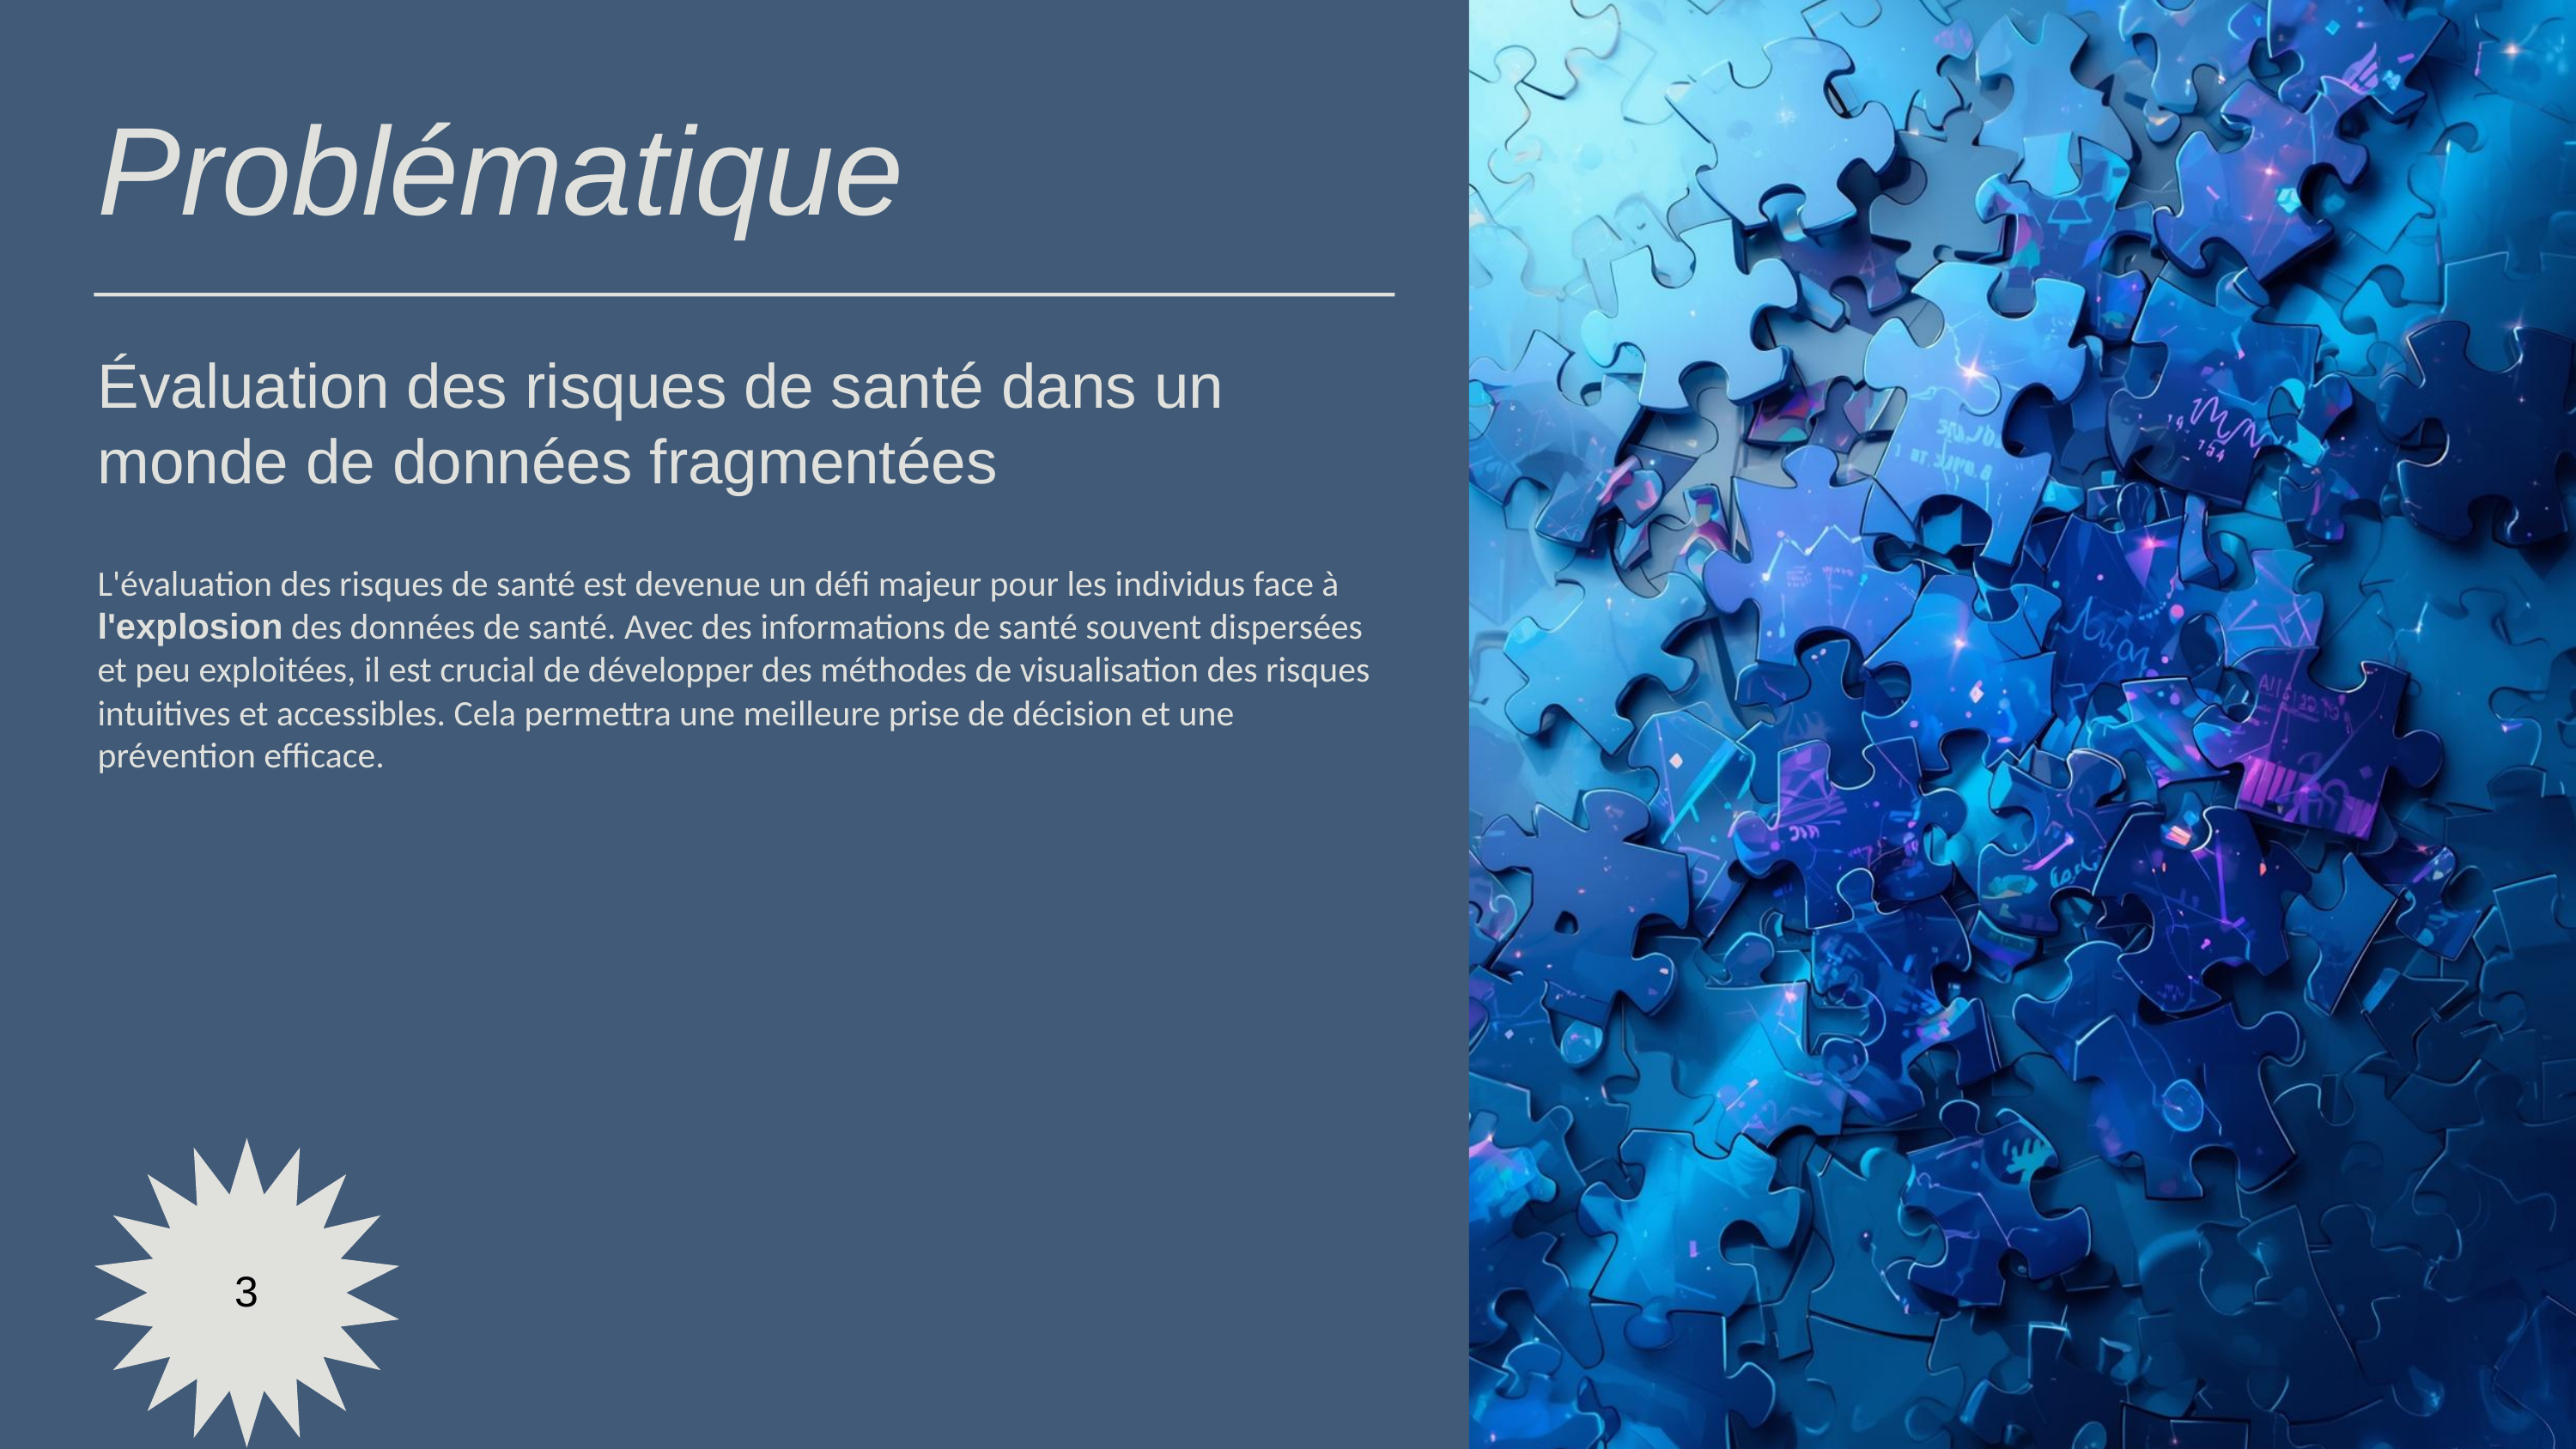

Problématique

Évaluation des risques de santé dans un monde de données fragmentées
L'évaluation des risques de santé est devenue un défi majeur pour les individus face à l'explosion des données de santé. Avec des informations de santé souvent dispersées et peu exploitées, il est crucial de développer des méthodes de visualisation des risques intuitives et accessibles. Cela permettra une meilleure prise de décision et une prévention efficace.

3